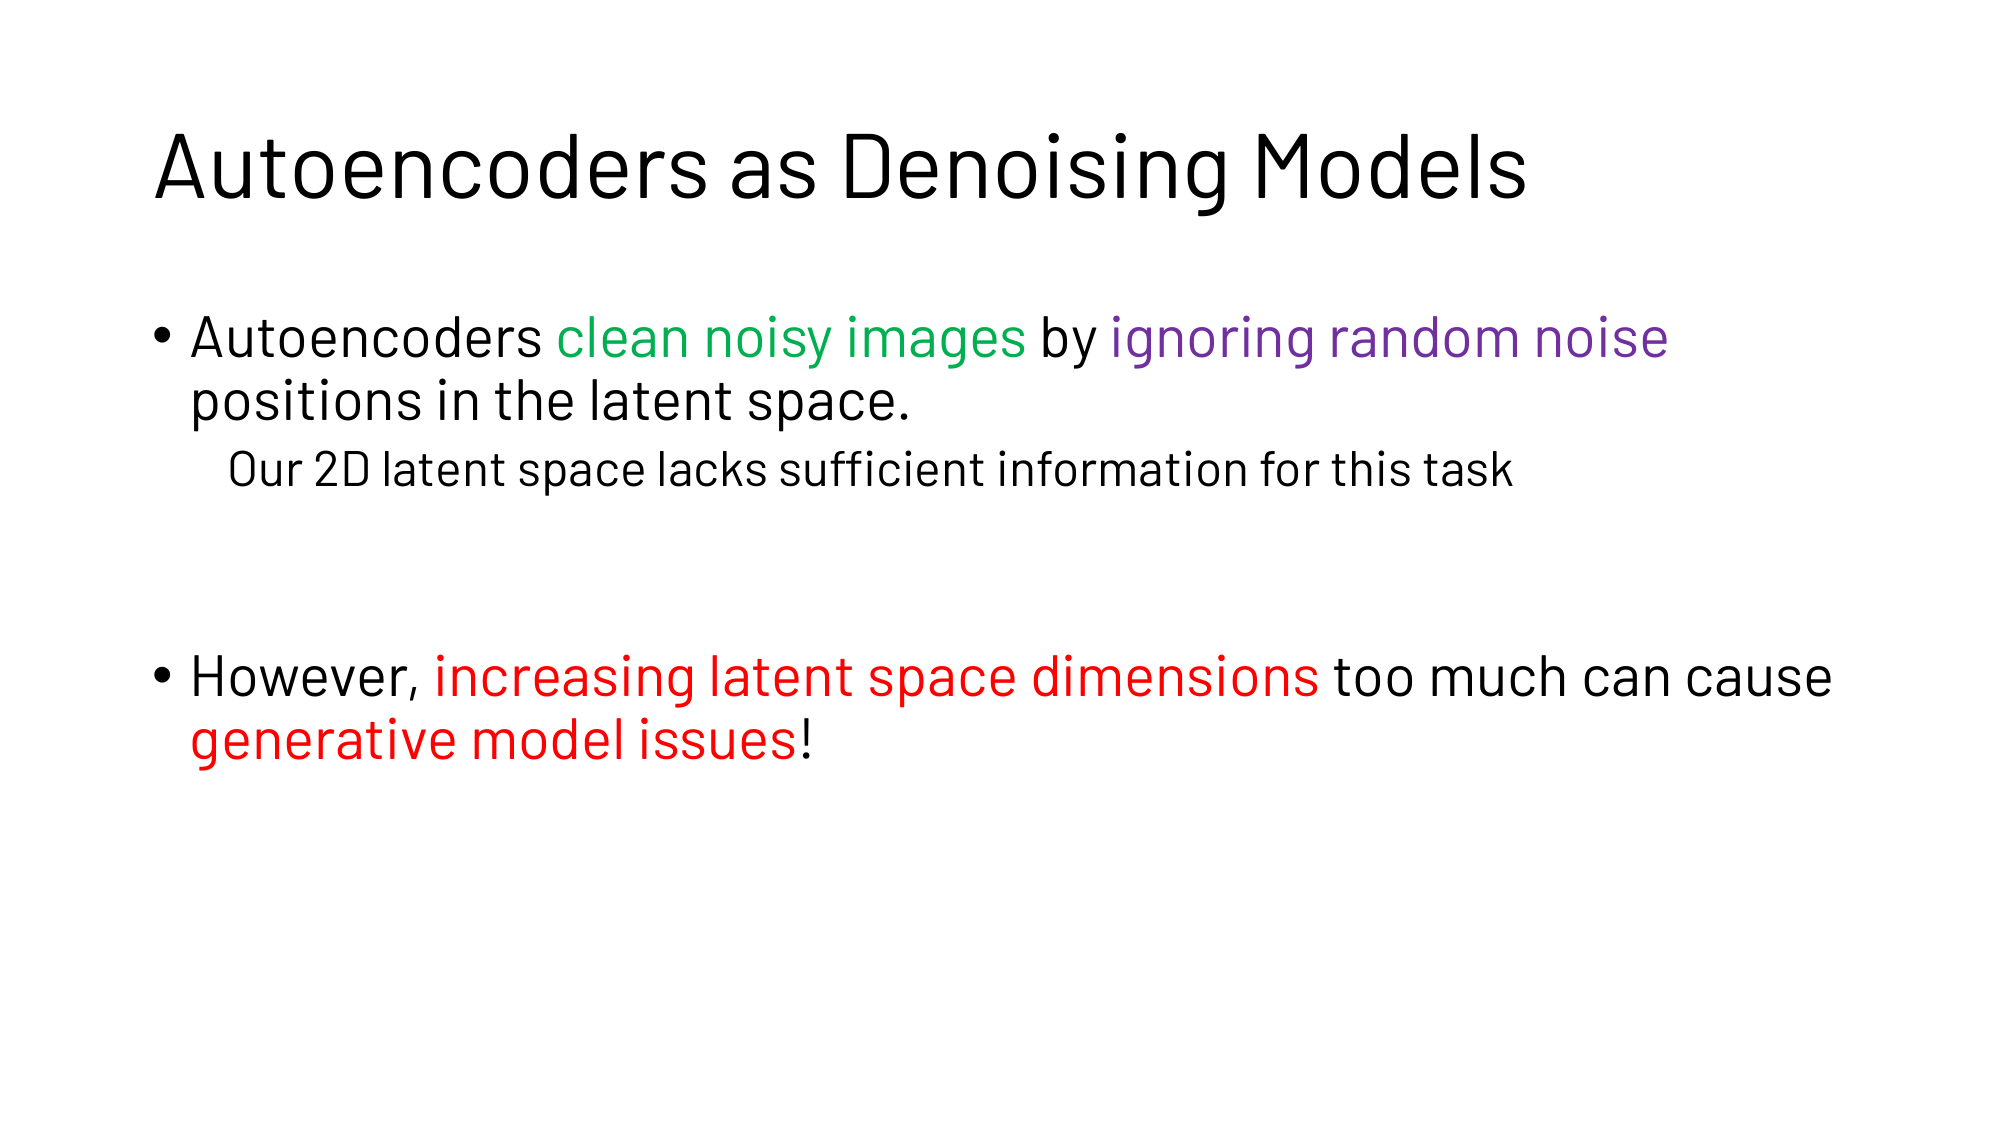

# Autoencoders as Denoising Models
Autoencoders clean noisy images by ignoring random noise positions in the latent space.
Our 2D latent space lacks sufficient information for this task

However, increasing latent space dimensions too much can cause generative model issues!